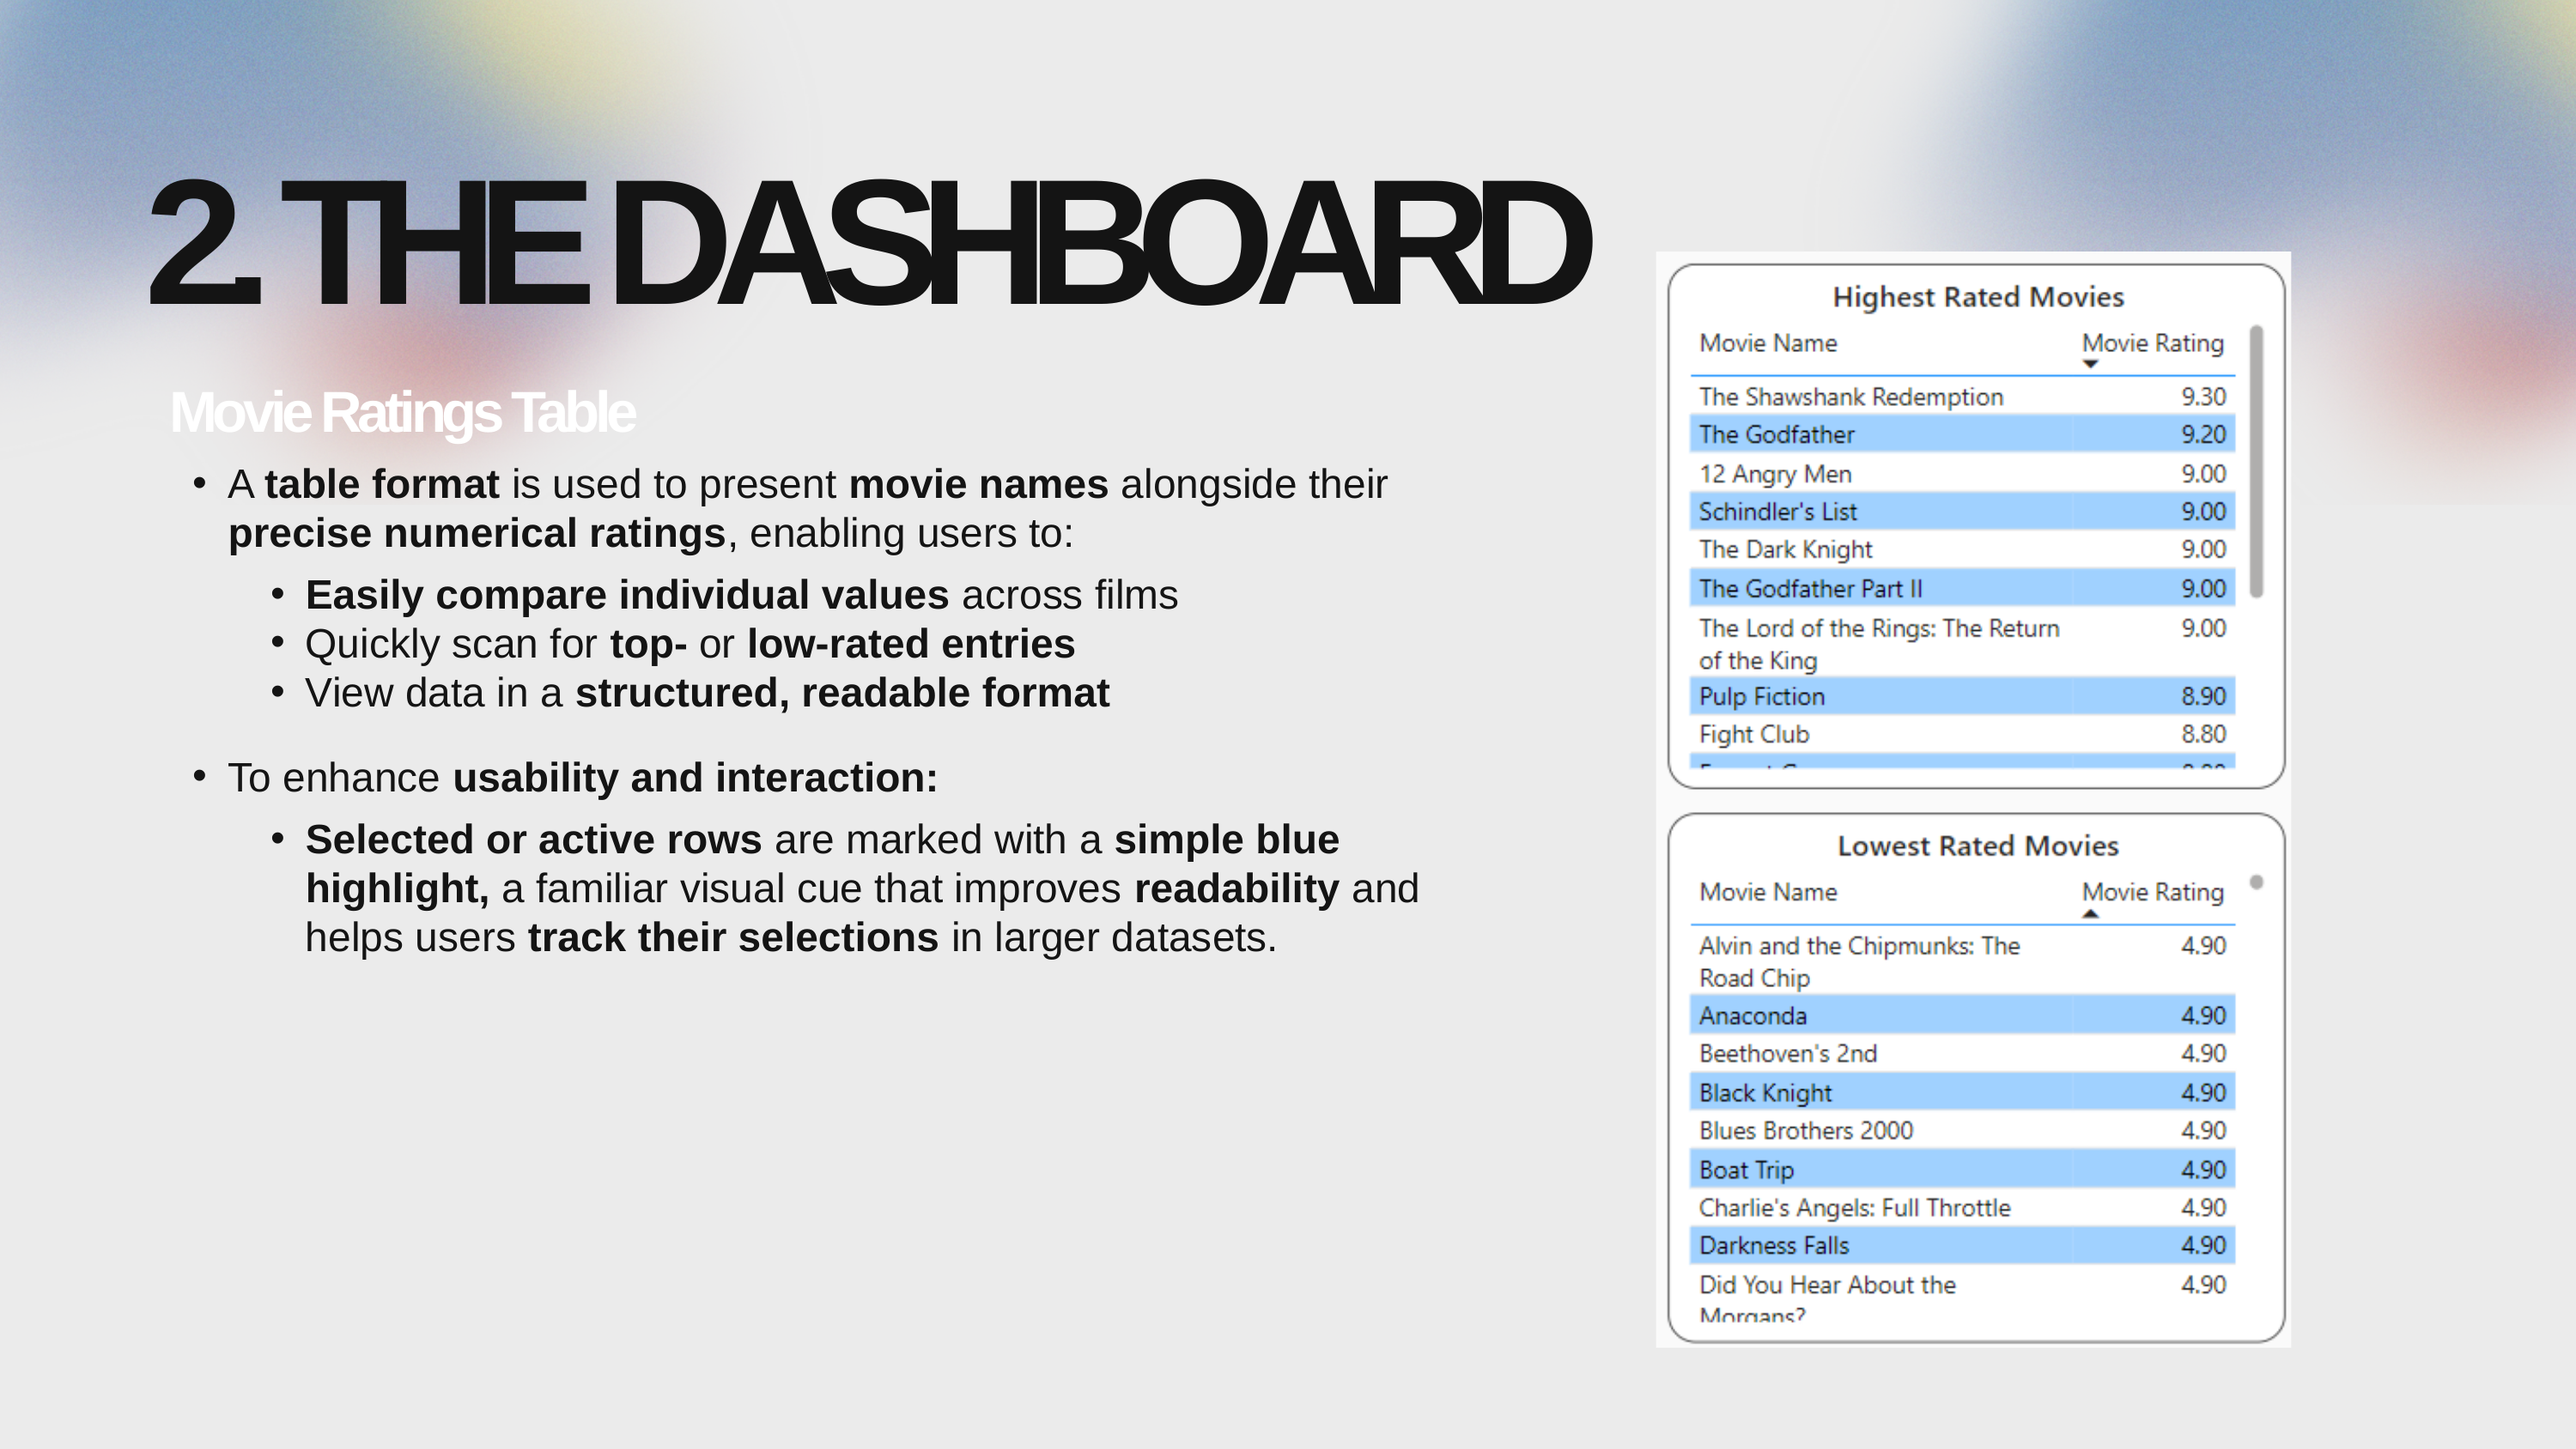

2. THE DASHBOARD

Movie Ratings Table
A table format is used to present movie names alongside their precise numerical ratings, enabling users to:
Easily compare individual values across films
Quickly scan for top- or low-rated entries
View data in a structured, readable format
To enhance usability and interaction:
Selected or active rows are marked with a simple blue highlight, a familiar visual cue that improves readability and helps users track their selections in larger datasets.